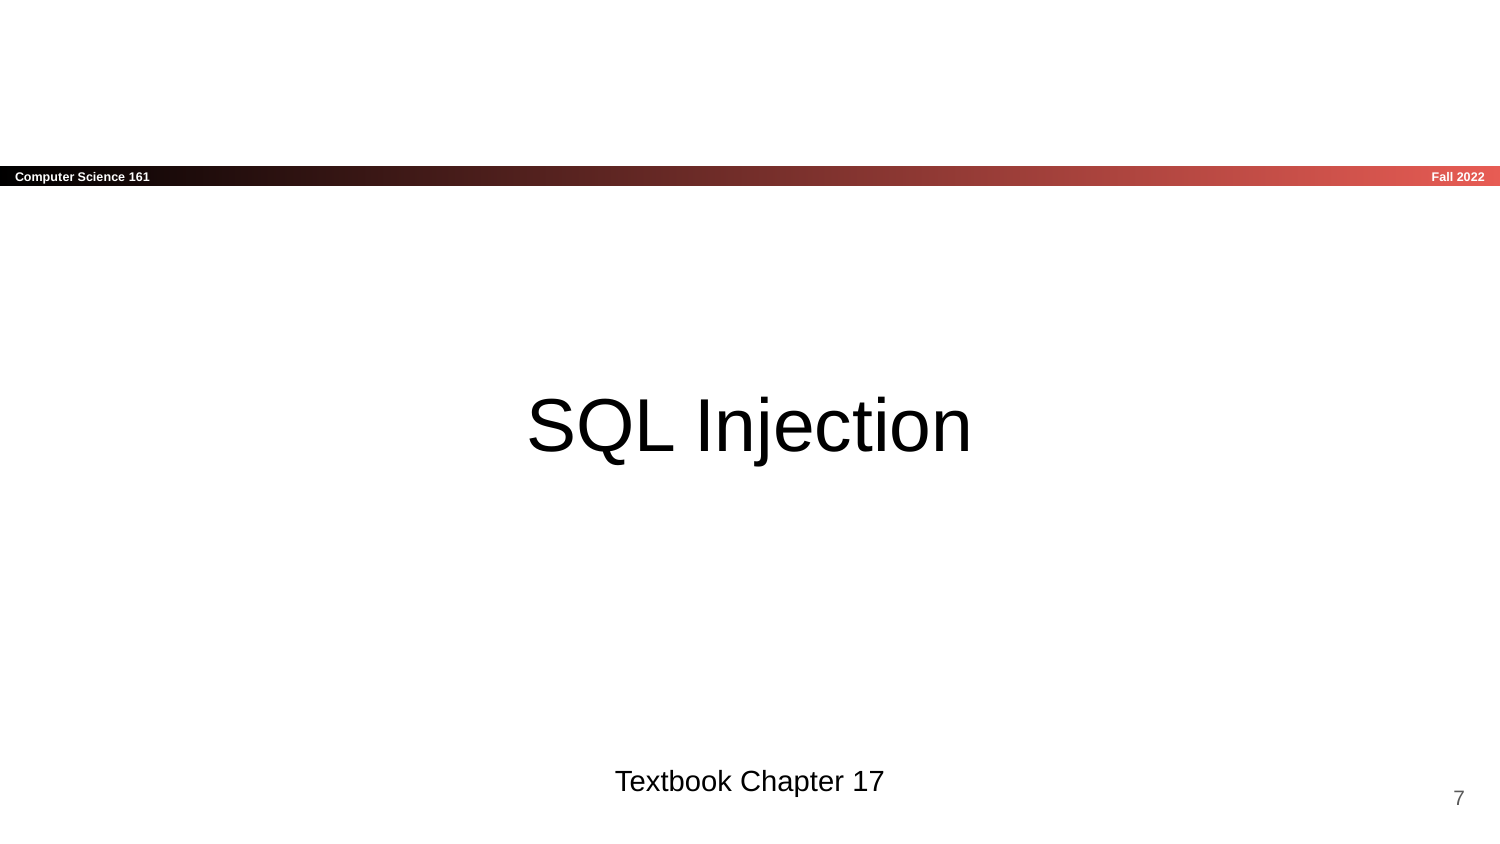

# SQL Injection
Textbook Chapter 17
7